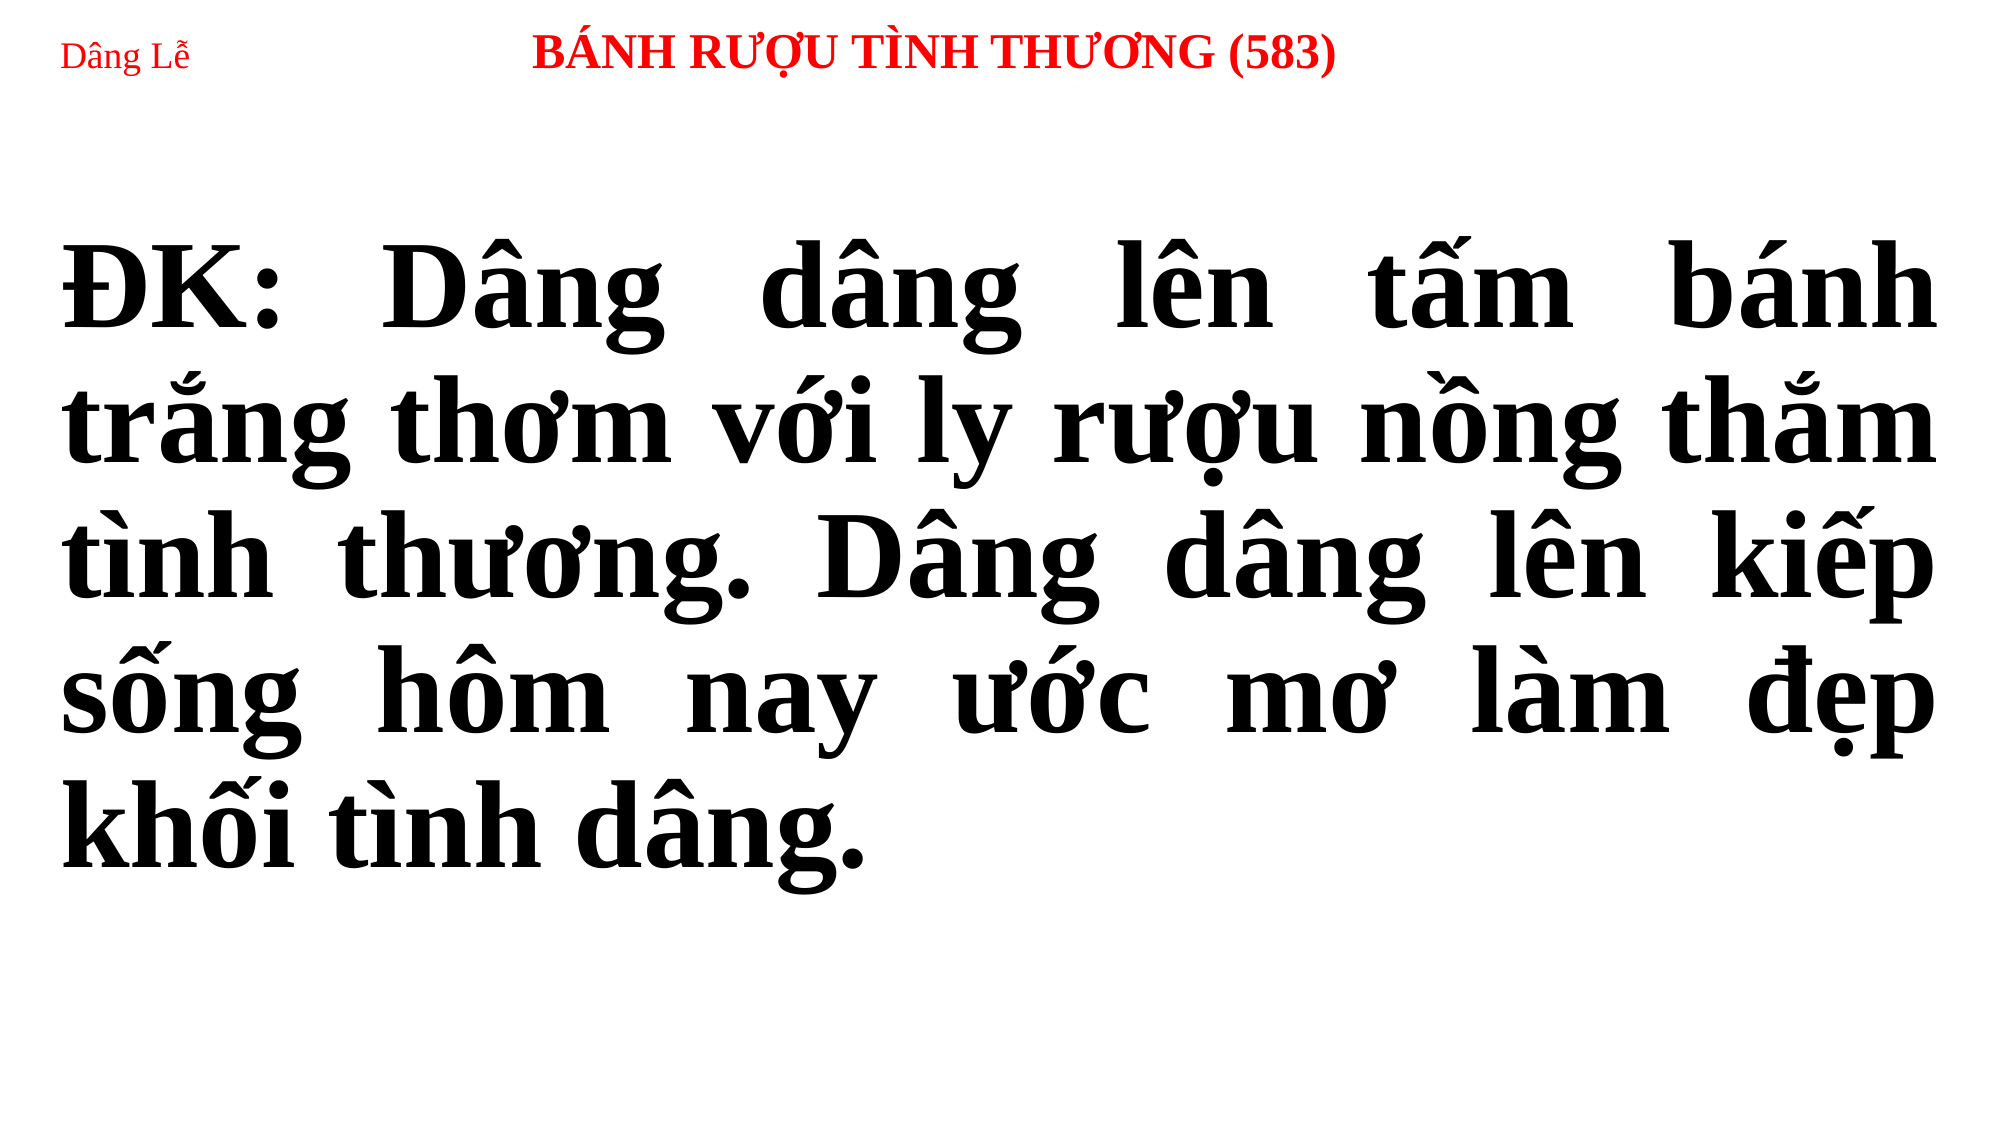

# Dâng Lễ                                    BÁNH RƯỢU TÌNH THƯƠNG (583)
ĐK: Dâng dâng lên tấm bánh trắng thơm với ly rượu nồng thắm tình thương. Dâng dâng lên kiếp sống hôm nay ước mơ làm đẹp khối tình dâng.